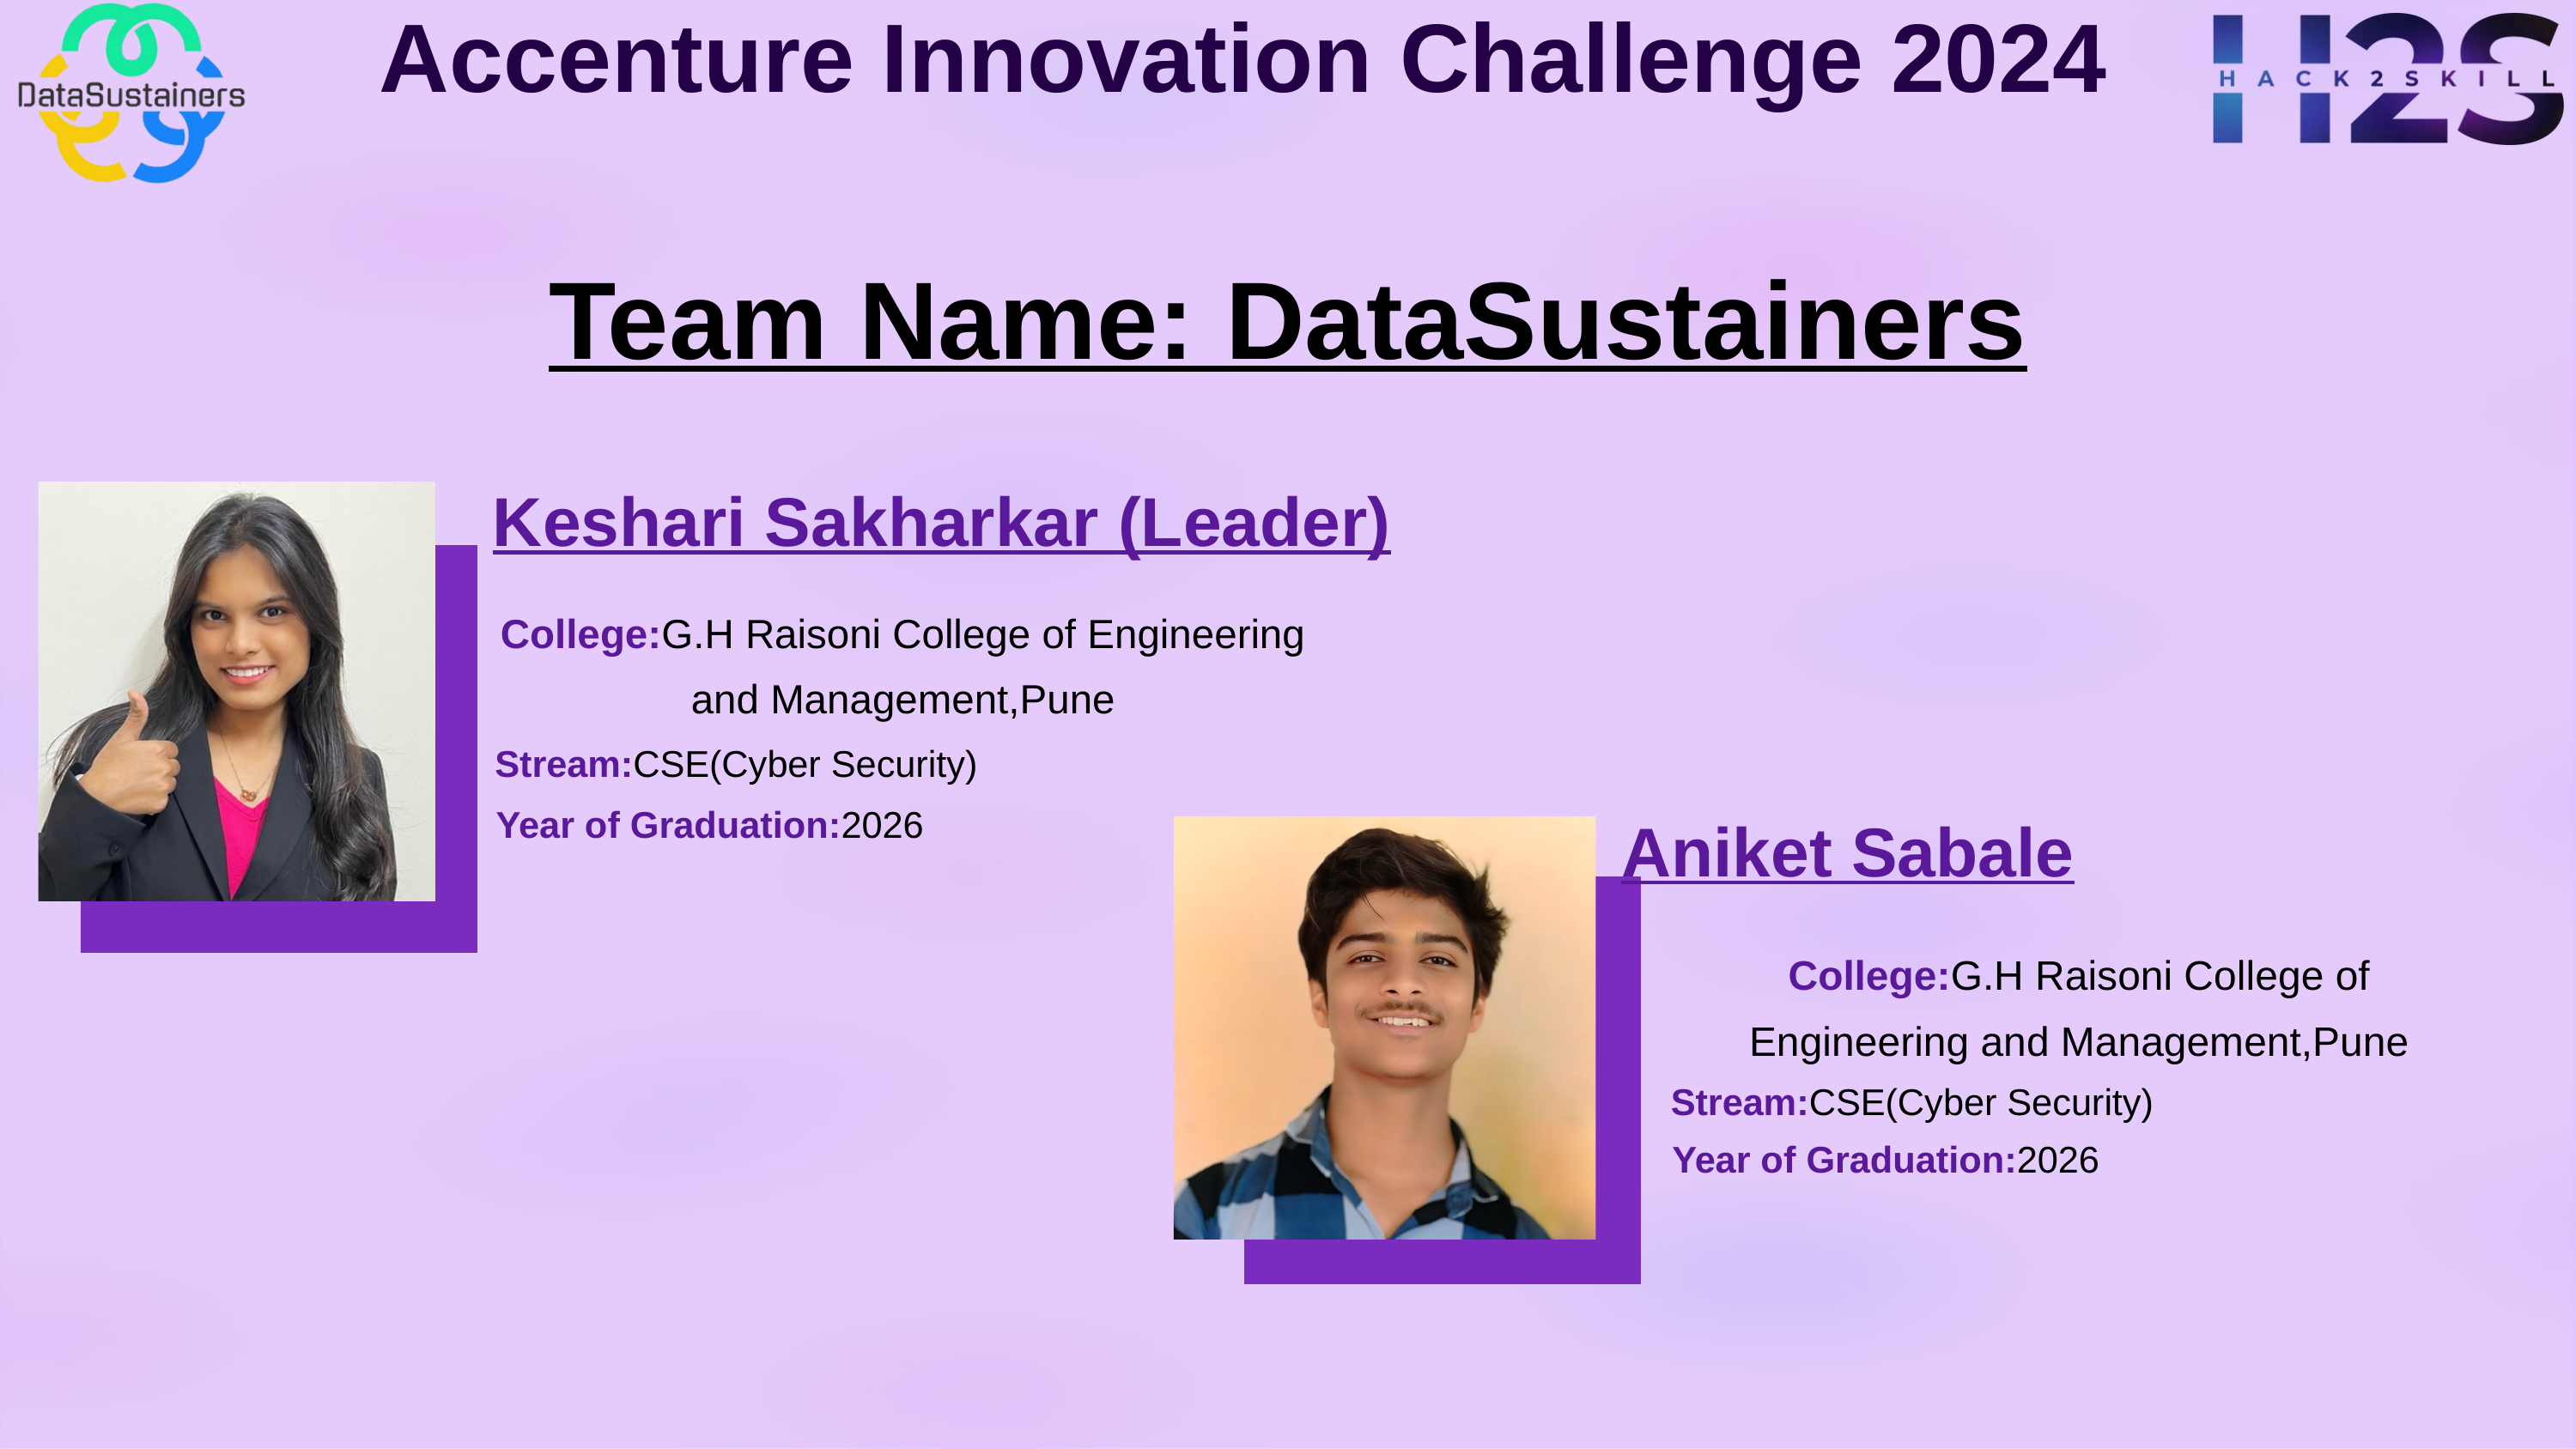

Accenture Innovation Challenge 2024

Team Name: DataSustainers
Keshari Sakharkar (Leader)

College:G.H Raisoni College of Engineering and Management,Pune
Stream:CSE(Cyber Security)
Aniket Sabale
Year of Graduation:2026

College:G.H Raisoni College of Engineering and Management,Pune
Stream:CSE(Cyber Security)
Year of Graduation:2026